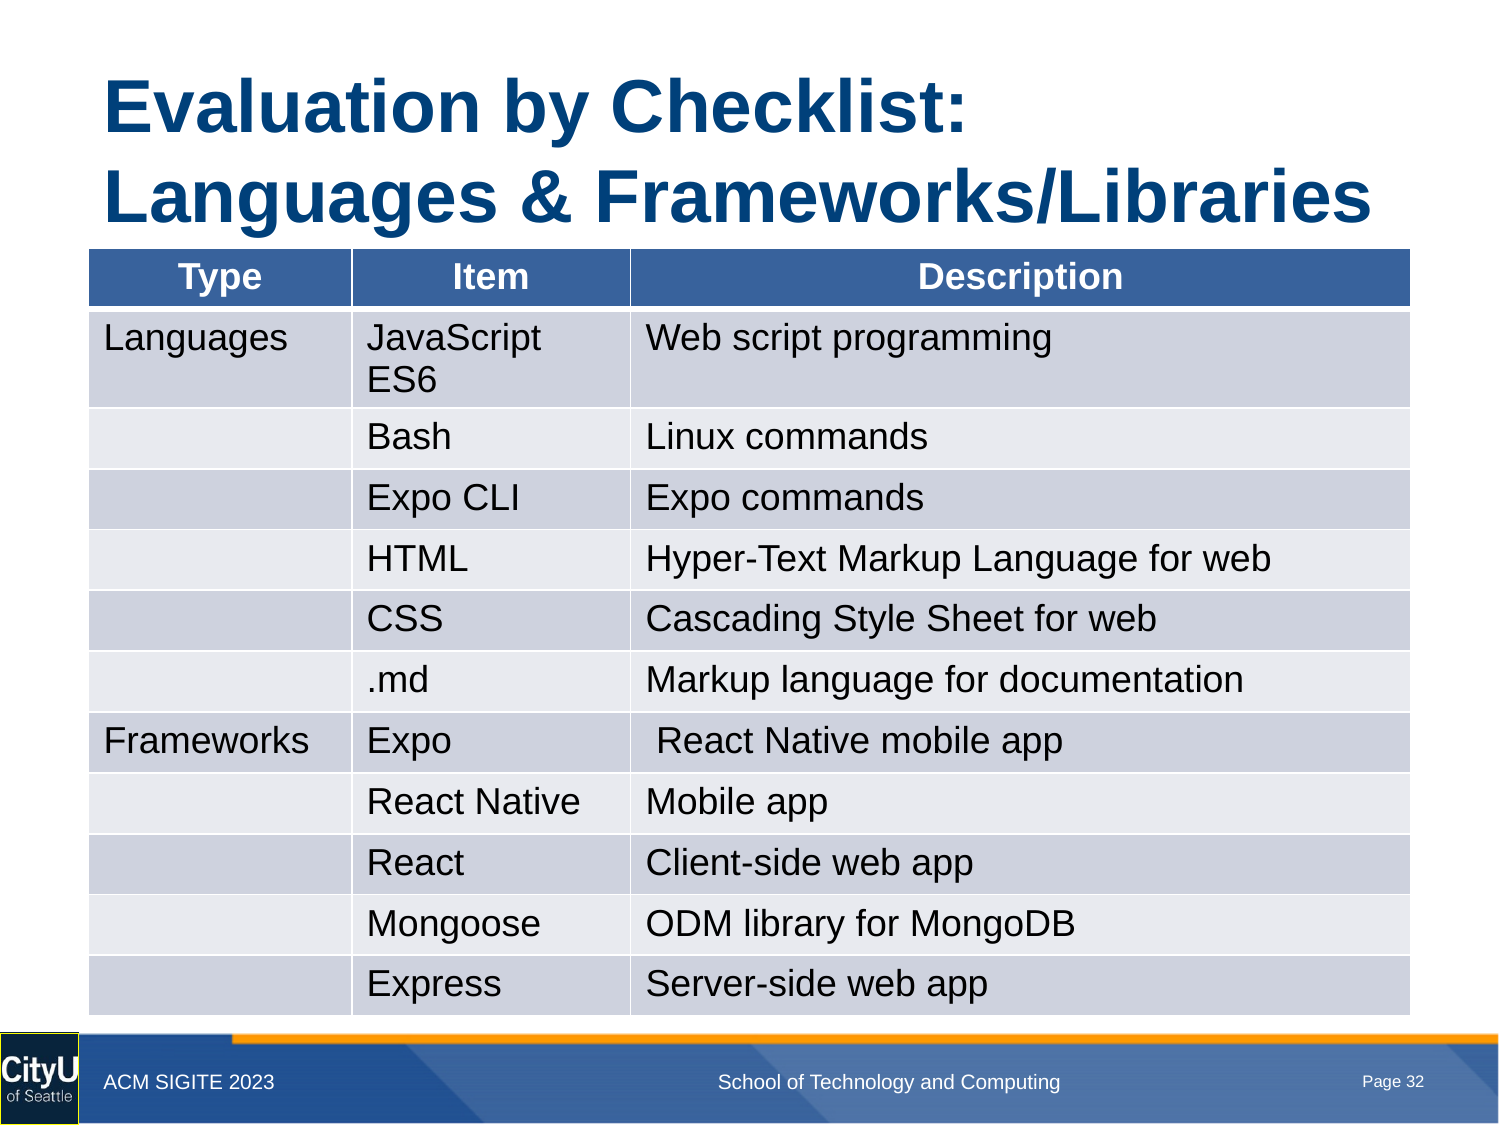

# Evaluation by Checklist: Languages & Frameworks/Libraries
| Type | Item | Description |
| --- | --- | --- |
| Languages | JavaScript ES6 | Web script programming |
|  | Bash | Linux commands |
|  | Expo CLI | Expo commands |
|  | HTML | Hyper-Text Markup Language for web |
|  | CSS | Cascading Style Sheet for web |
|  | .md | Markup language for documentation |
| Frameworks | Expo | React Native mobile app |
|  | React Native | Mobile app |
|  | React | Client-side web app |
|  | Mongoose | ODM library for MongoDB |
|  | Express | Server-side web app |